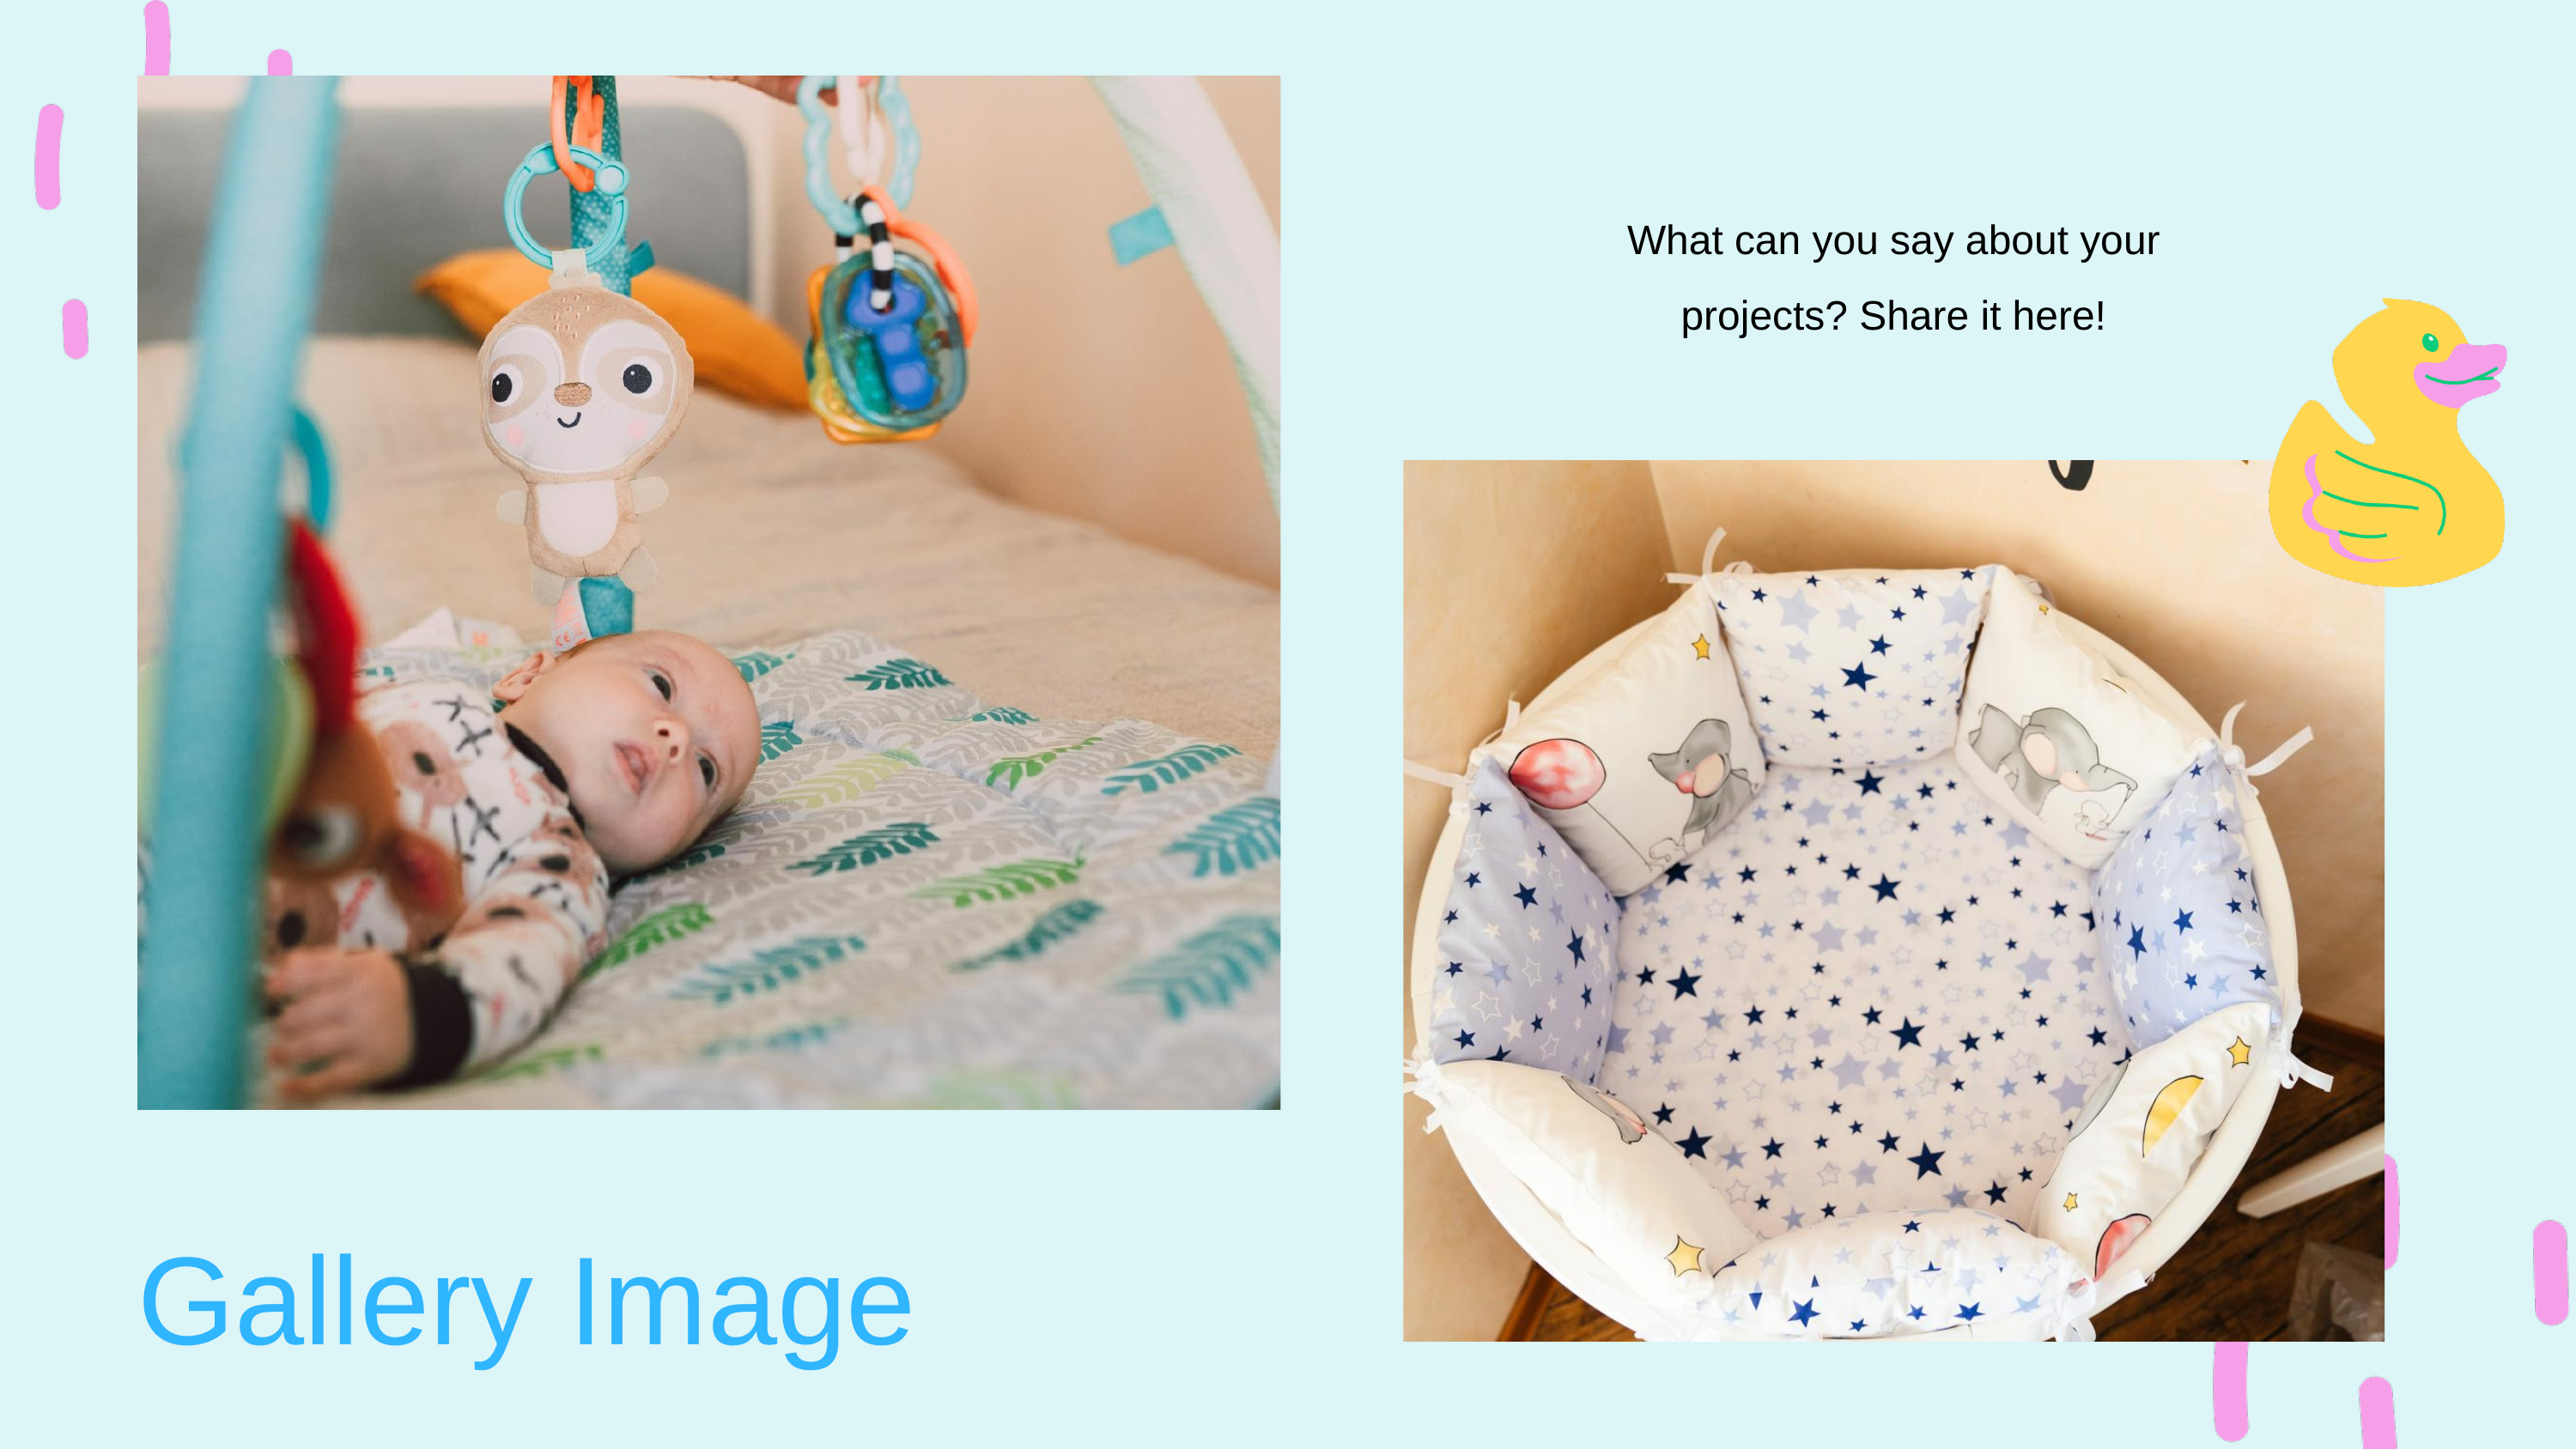

What can you say about your projects? Share it here!

Gallery Image